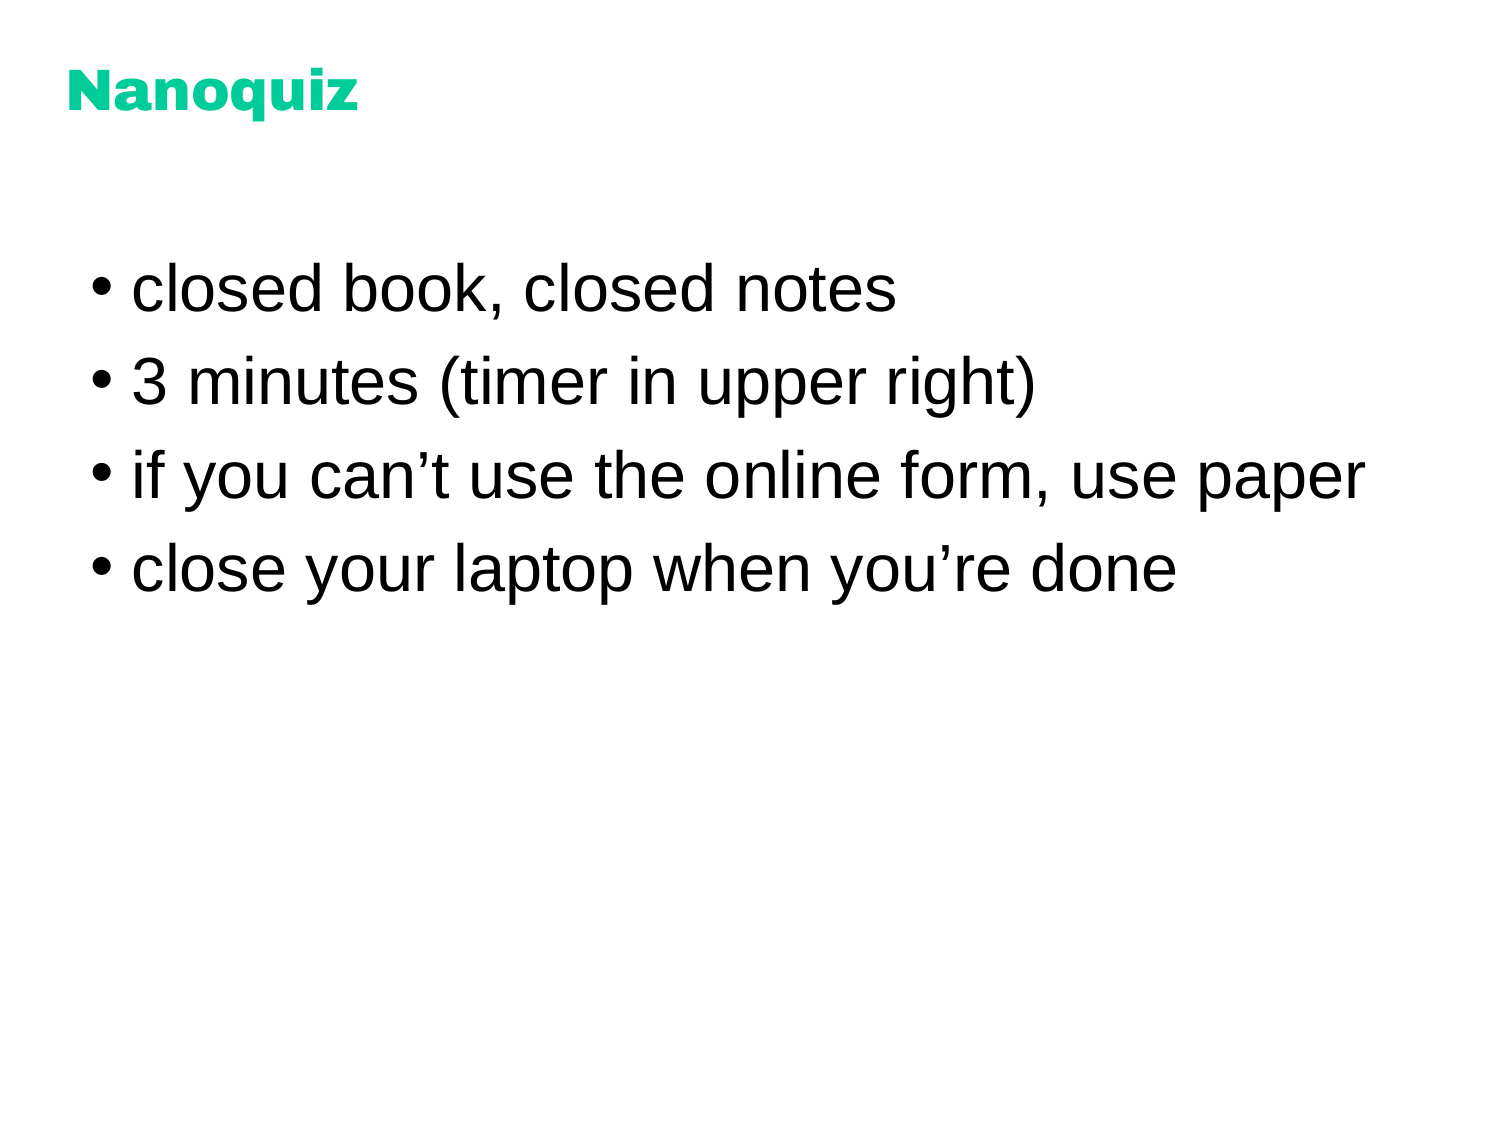

Nanoquiz
 closed book, closed notes
 3 minutes (timer in upper right)
 if you can’t use the online form, use paper
 close your laptop when you’re done